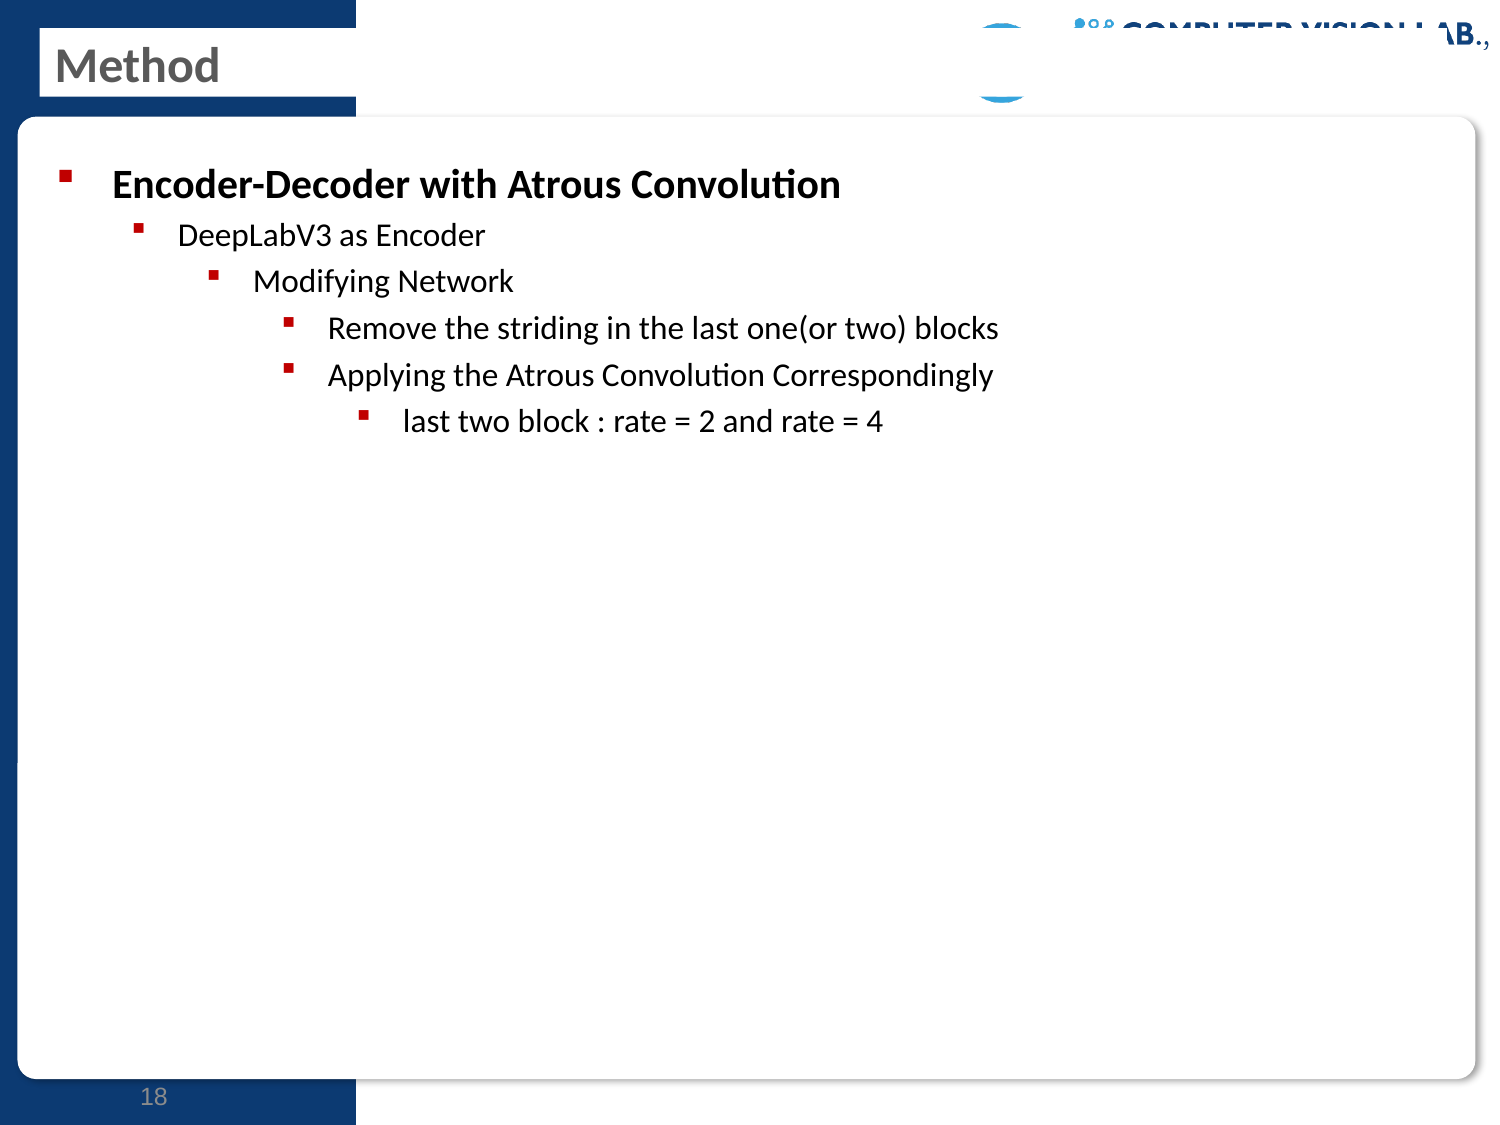

# Method
Encoder-Decoder with Atrous Convolution
DeepLabV3 as Encoder
Modifying Network
Remove the striding in the last one(or two) blocks
Applying the Atrous Convolution Correspondingly
last two block : rate = 2 and rate = 4

18